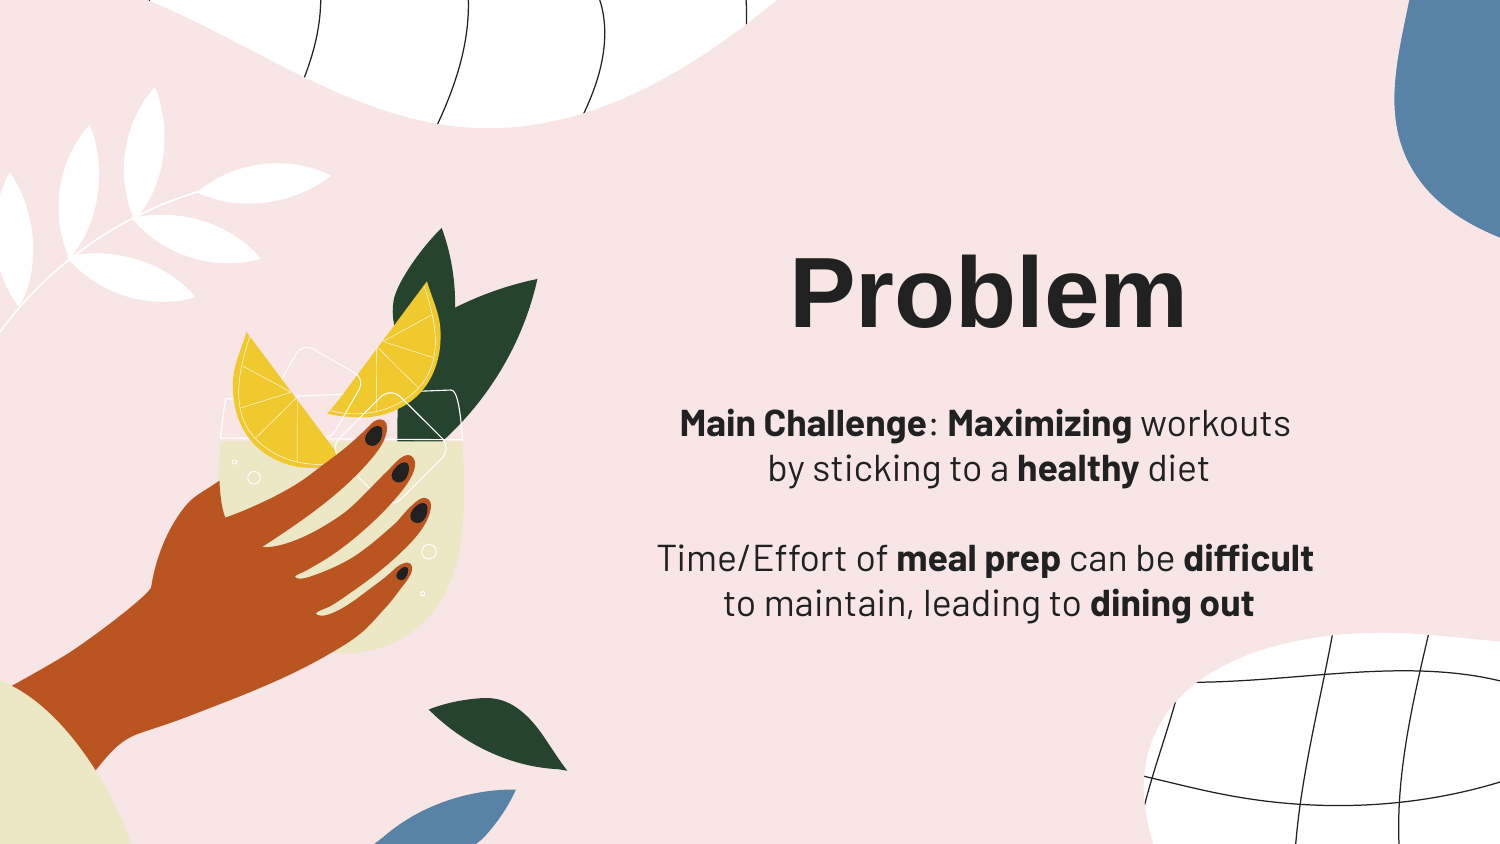

# Problem

Main Challenge: Maximizing workouts
by sticking to a healthy diet

Time/Effort of meal prep can be difficult
to maintain, leading to dining out